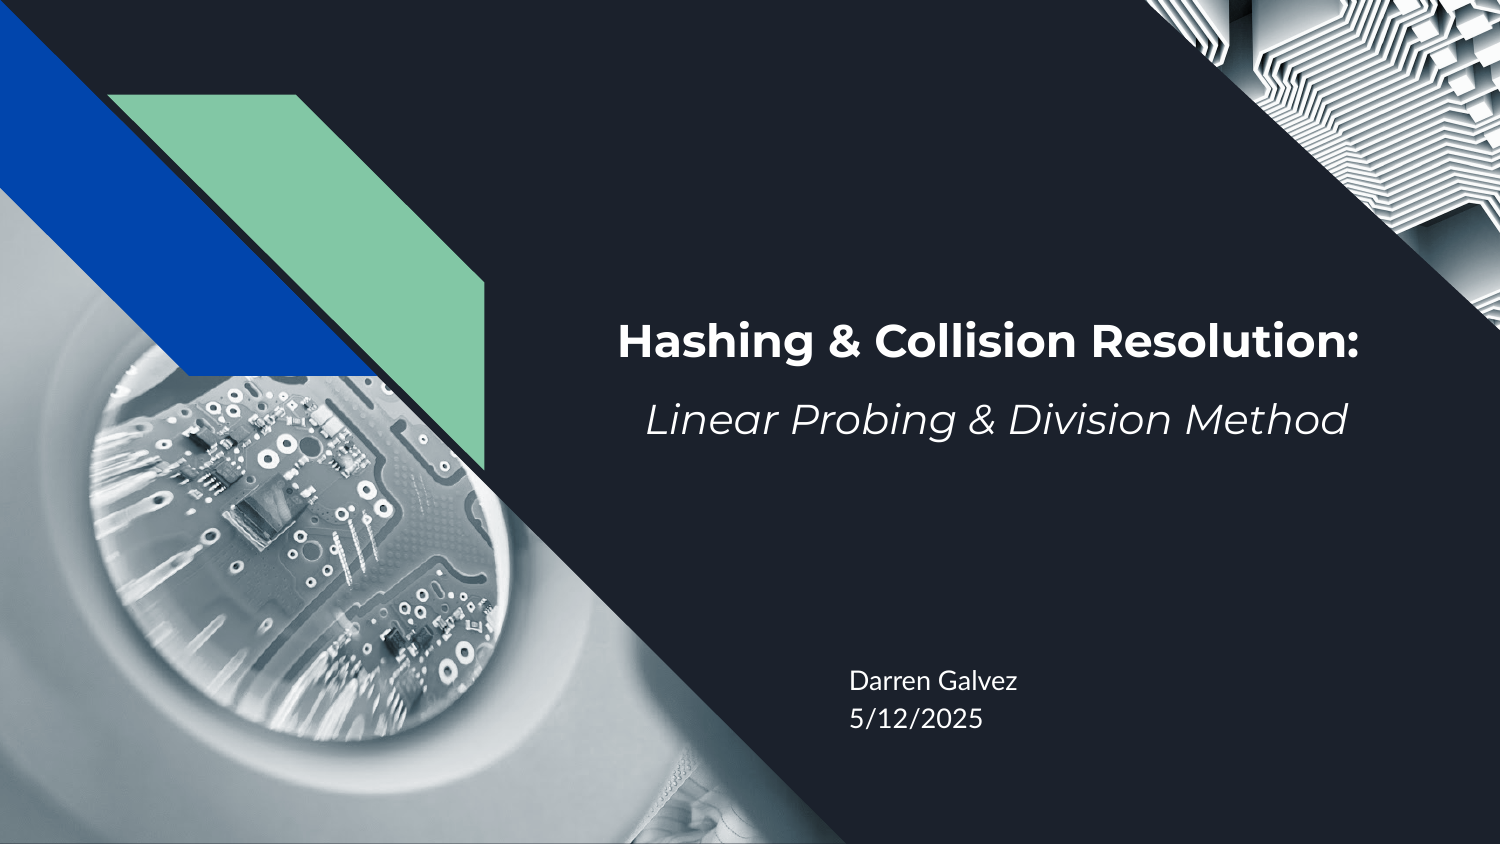

# Hashing & Collision Resolution:
  Linear Probing & Division Method
Darren Galvez                                              5/12/2025